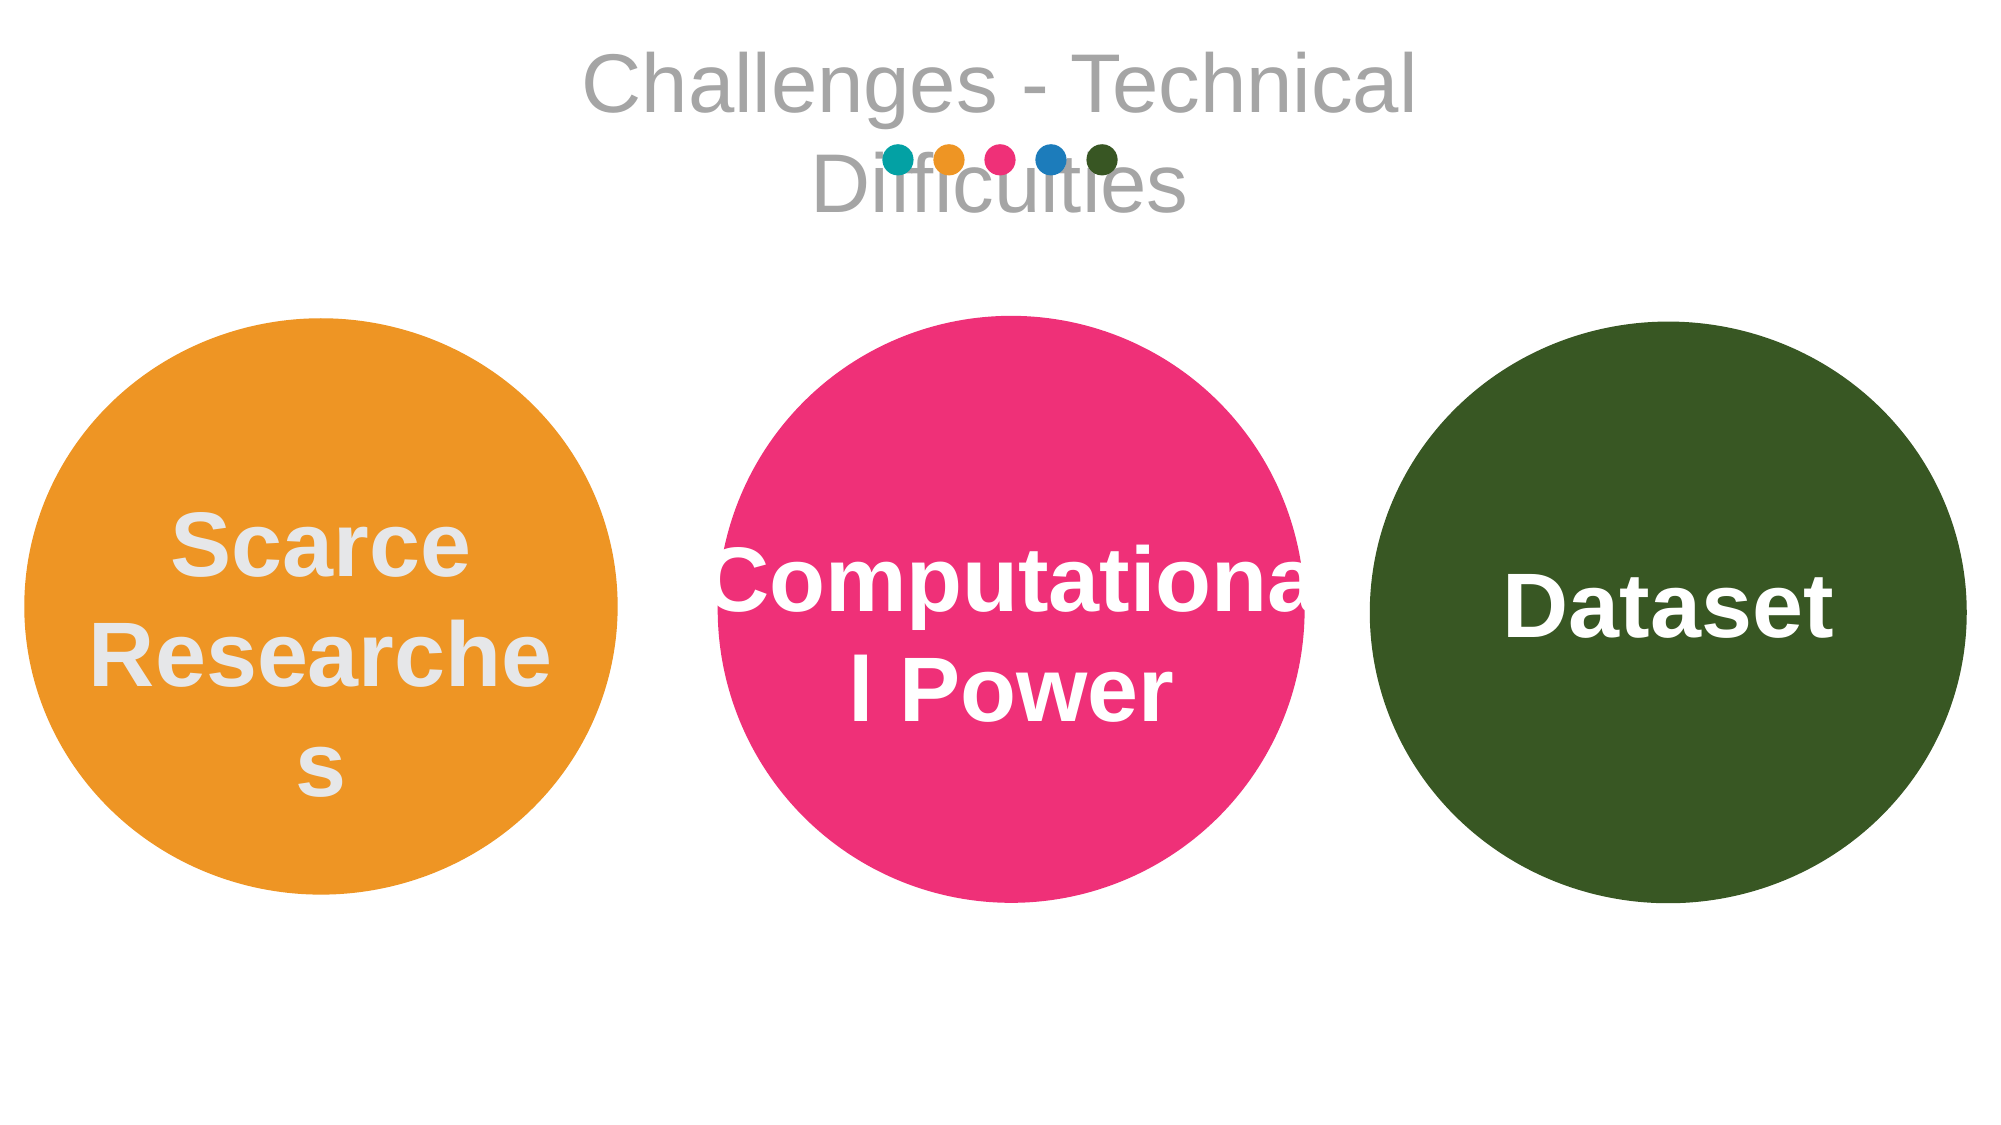

Challenges - Technical Difficulties

Computational Power

Scarce Researches

Dataset